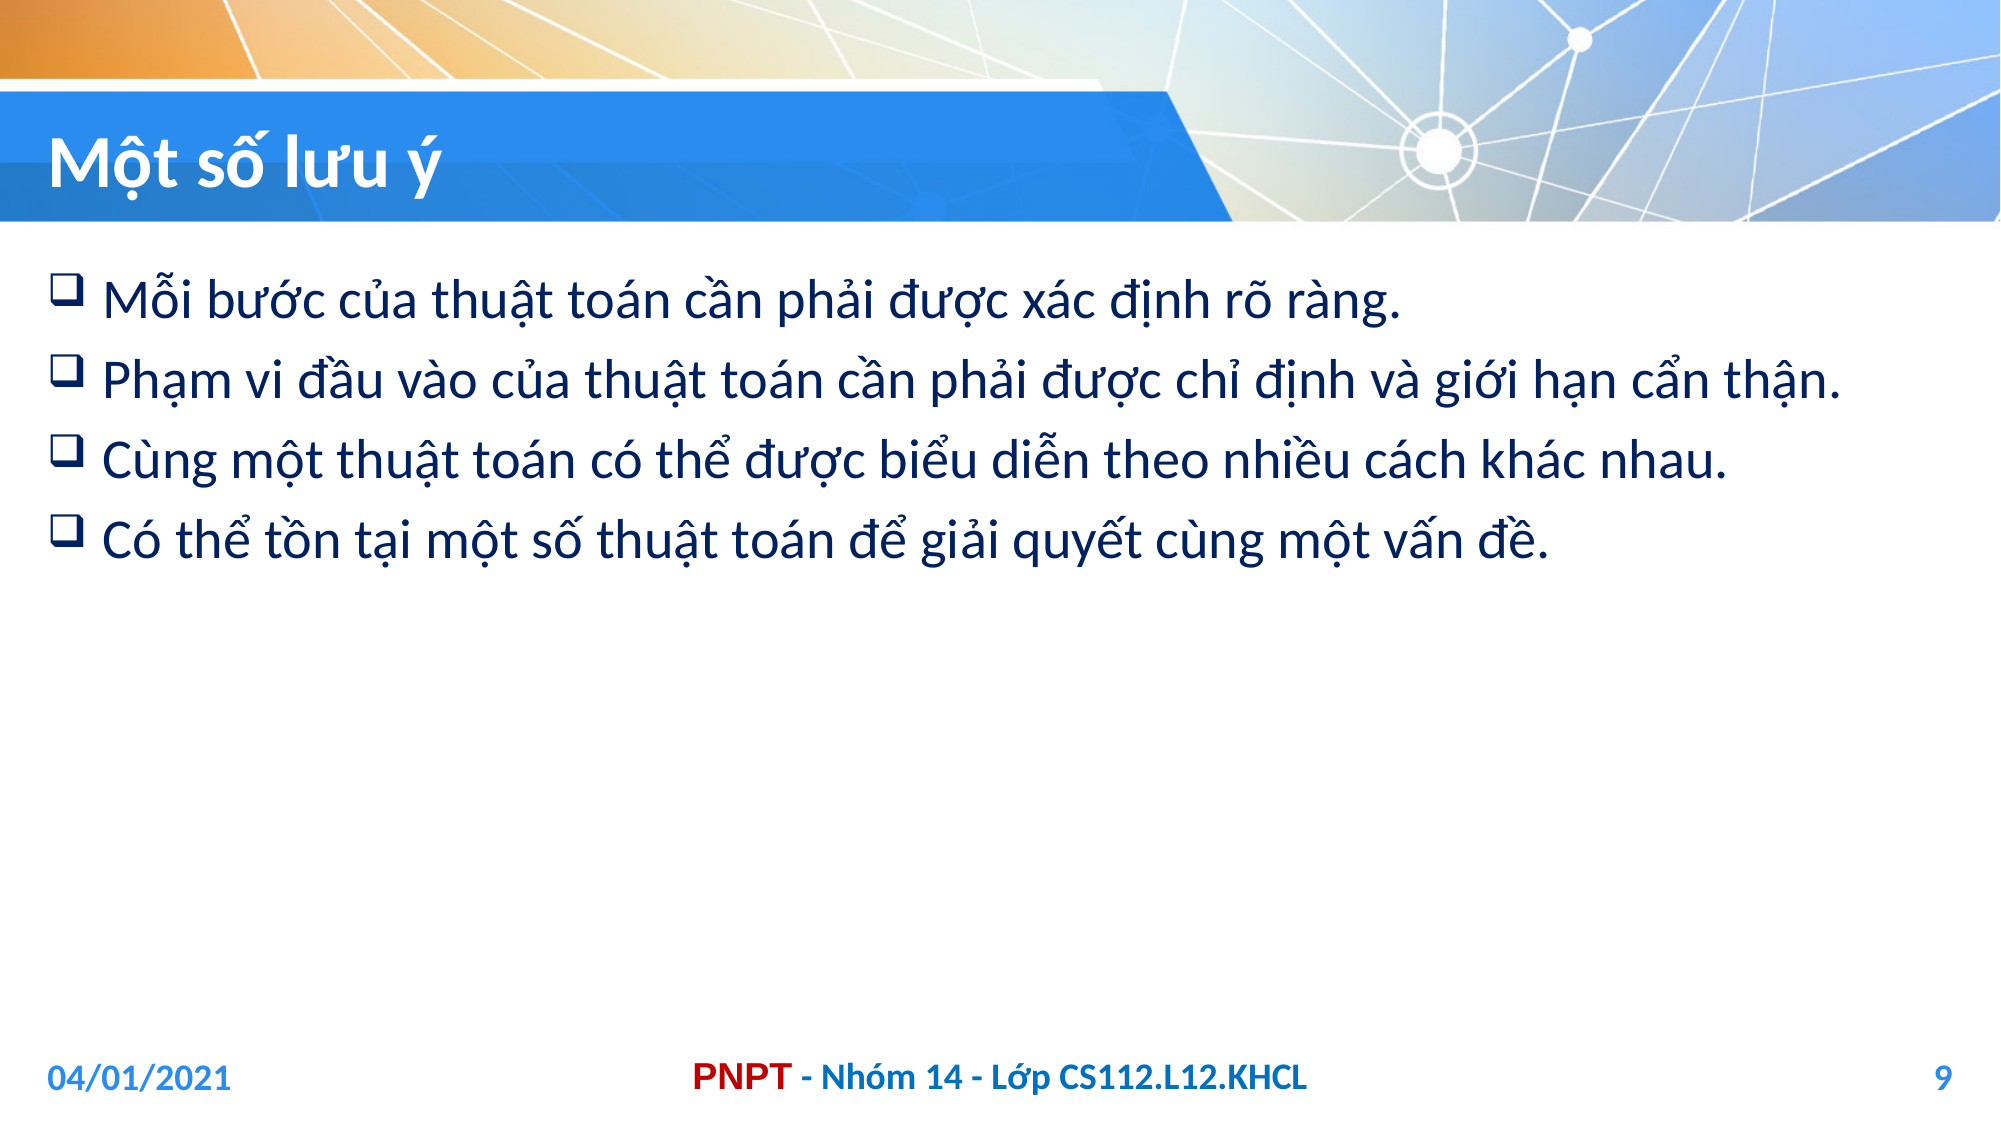

# Một số lưu ý
Mỗi bước của thuật toán cần phải được xác định rõ ràng.
Phạm vi đầu vào của thuật toán cần phải được chỉ định và giới hạn cẩn thận.
Cùng một thuật toán có thể được biểu diễn theo nhiều cách khác nhau.
Có thể tồn tại một số thuật toán để giải quyết cùng một vấn đề.
04/01/2021
9